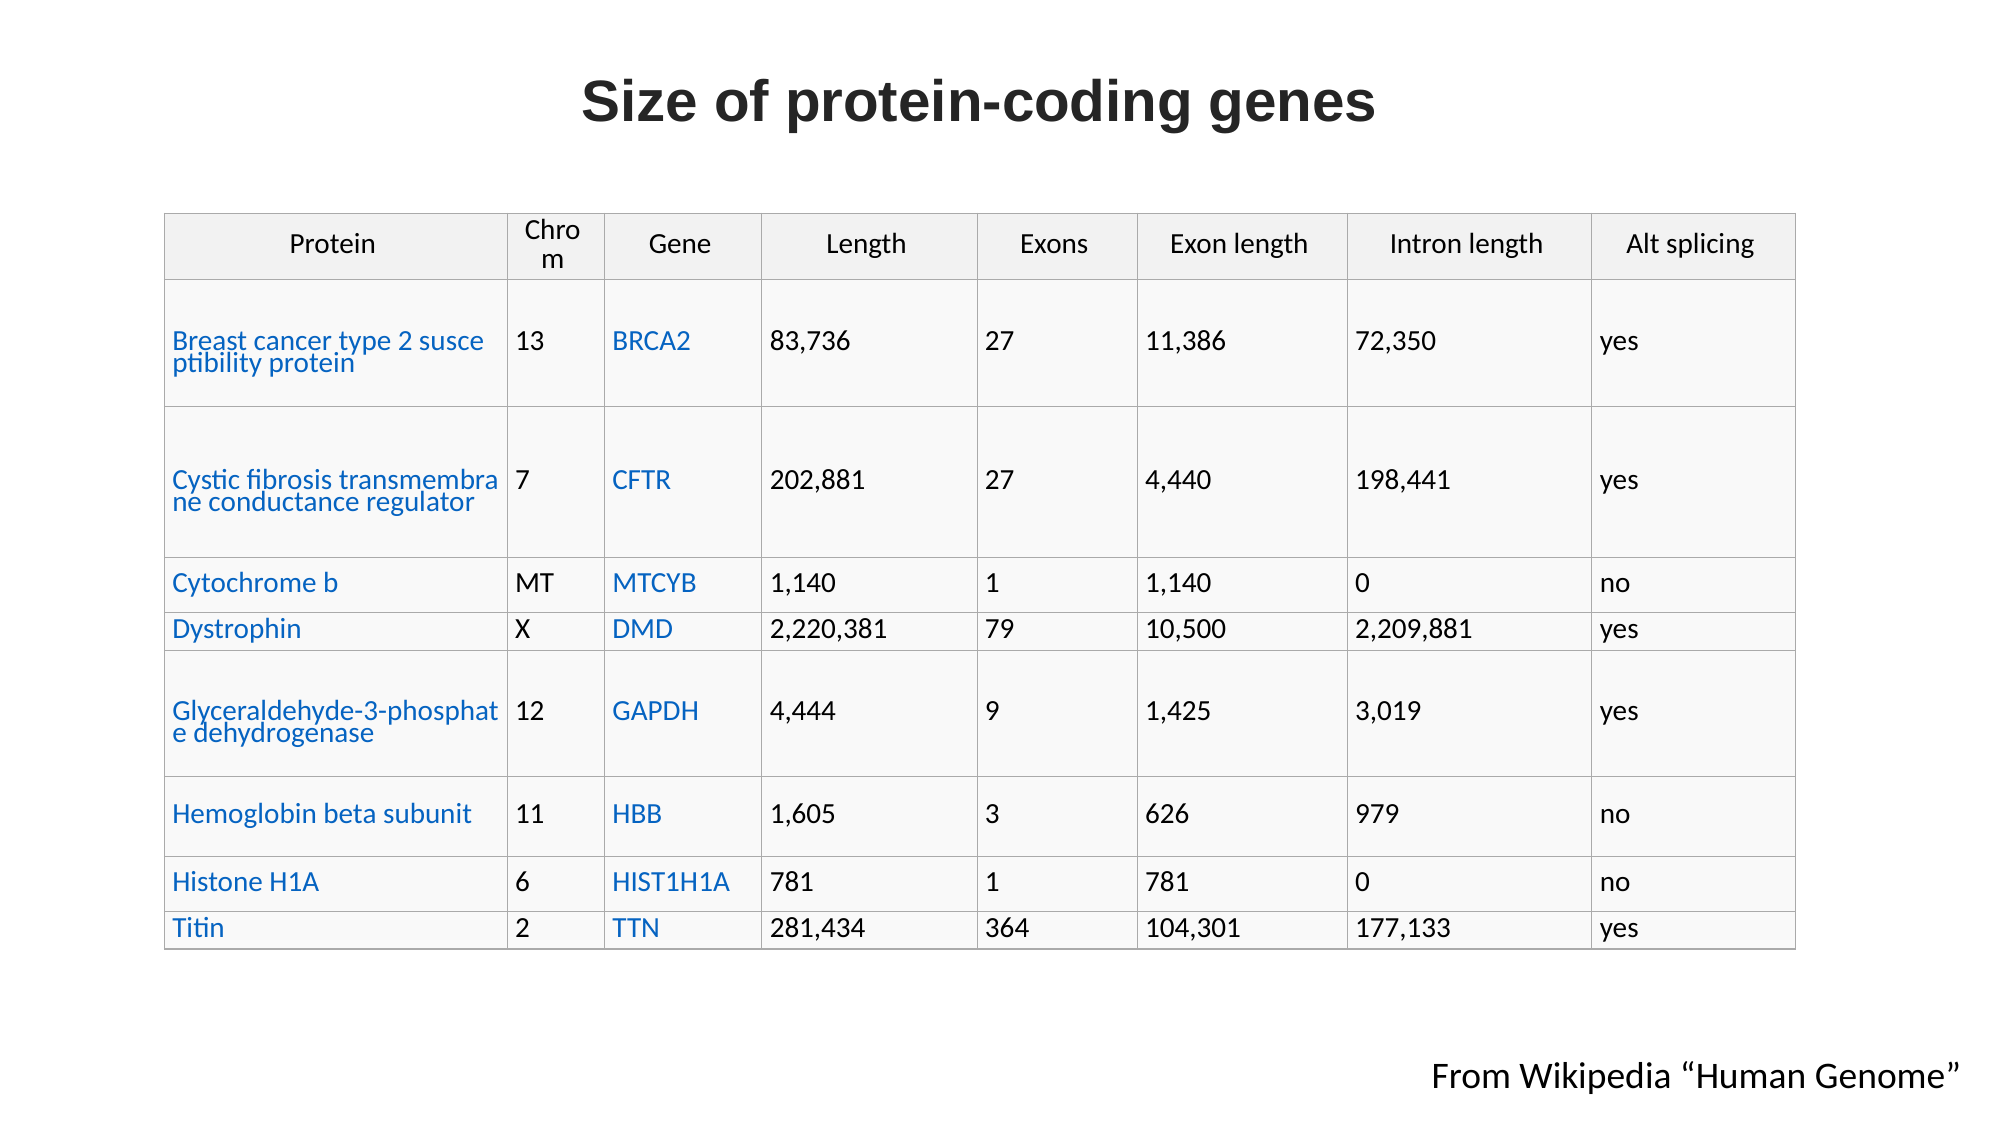

Size of protein-coding genes
| Protein | Chrom | Gene | Length | Exons | Exon length | Intron length | Alt splicing |
| --- | --- | --- | --- | --- | --- | --- | --- |
| Breast cancer type 2 susceptibility protein | 13 | BRCA2 | 83,736 | 27 | 11,386 | 72,350 | yes |
| Cystic fibrosis transmembrane conductance regulator | 7 | CFTR | 202,881 | 27 | 4,440 | 198,441 | yes |
| Cytochrome b | MT | MTCYB | 1,140 | 1 | 1,140 | 0 | no |
| Dystrophin | X | DMD | 2,220,381 | 79 | 10,500 | 2,209,881 | yes |
| Glyceraldehyde-3-phosphate dehydrogenase | 12 | GAPDH | 4,444 | 9 | 1,425 | 3,019 | yes |
| Hemoglobin beta subunit | 11 | HBB | 1,605 | 3 | 626 | 979 | no |
| Histone H1A | 6 | HIST1H1A | 781 | 1 | 781 | 0 | no |
| Titin | 2 | TTN | 281,434 | 364 | 104,301 | 177,133 | yes |
From Wikipedia “Human Genome”